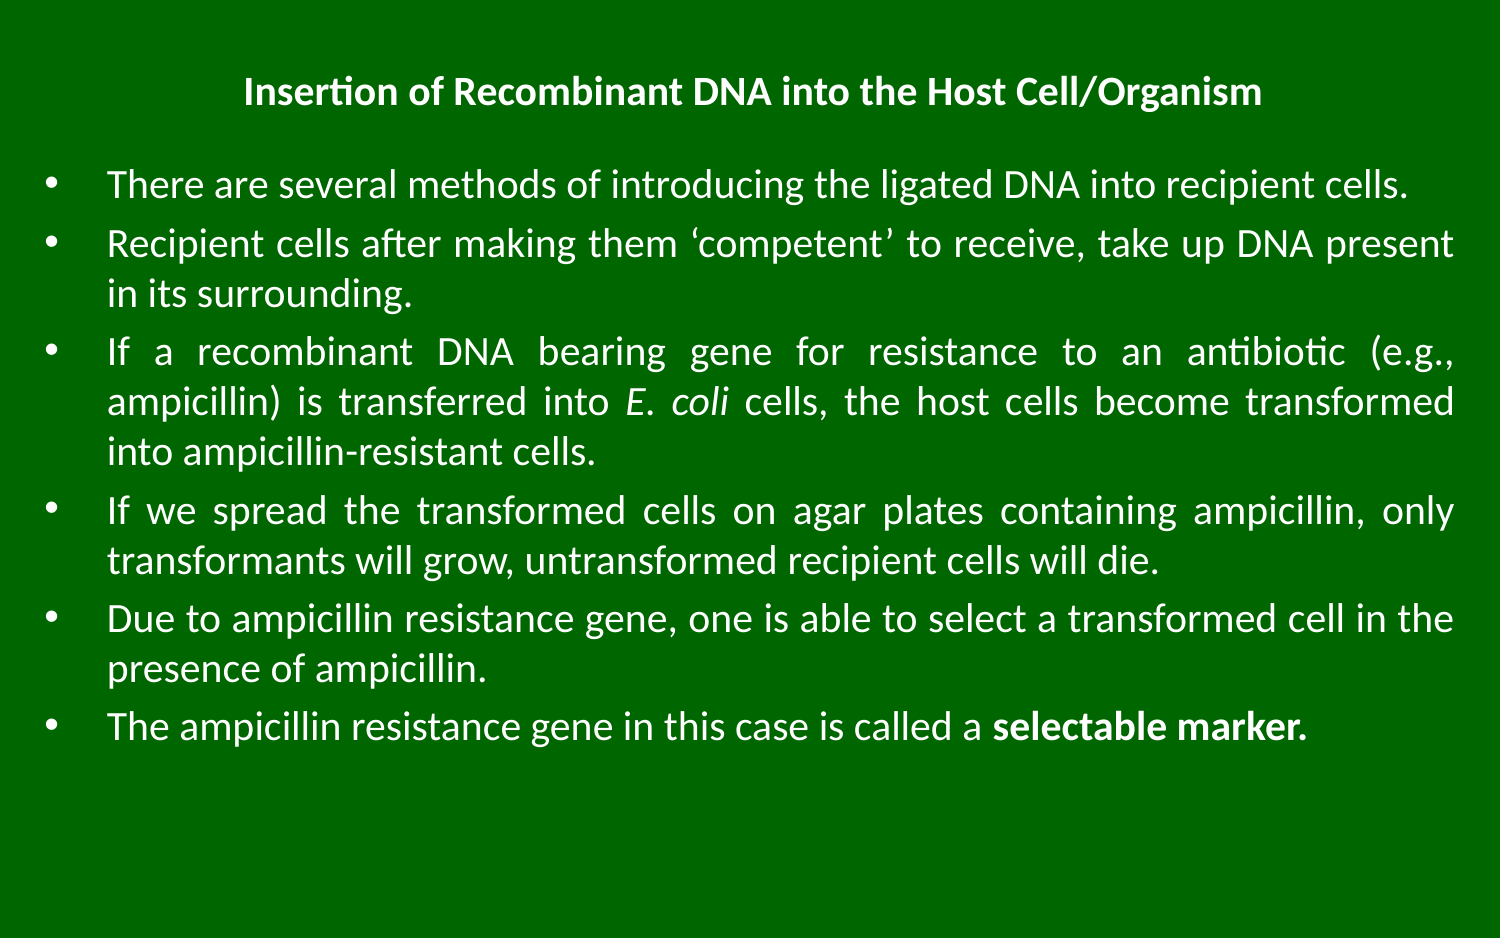

# Insertion of Recombinant DNA into the Host Cell/Organism
There are several methods of introducing the ligated DNA into recipient cells.
Recipient cells after making them ‘competent’ to receive, take up DNA present in its surrounding.
If a recombinant DNA bearing gene for resistance to an antibiotic (e.g., ampicillin) is transferred into E. coli cells, the host cells become transformed into ampicillin-resistant cells.
If we spread the transformed cells on agar plates containing ampicillin, only transformants will grow, untransformed recipient cells will die.
Due to ampicillin resistance gene, one is able to select a transformed cell in the presence of ampicillin.
The ampicillin resistance gene in this case is called a selectable marker.